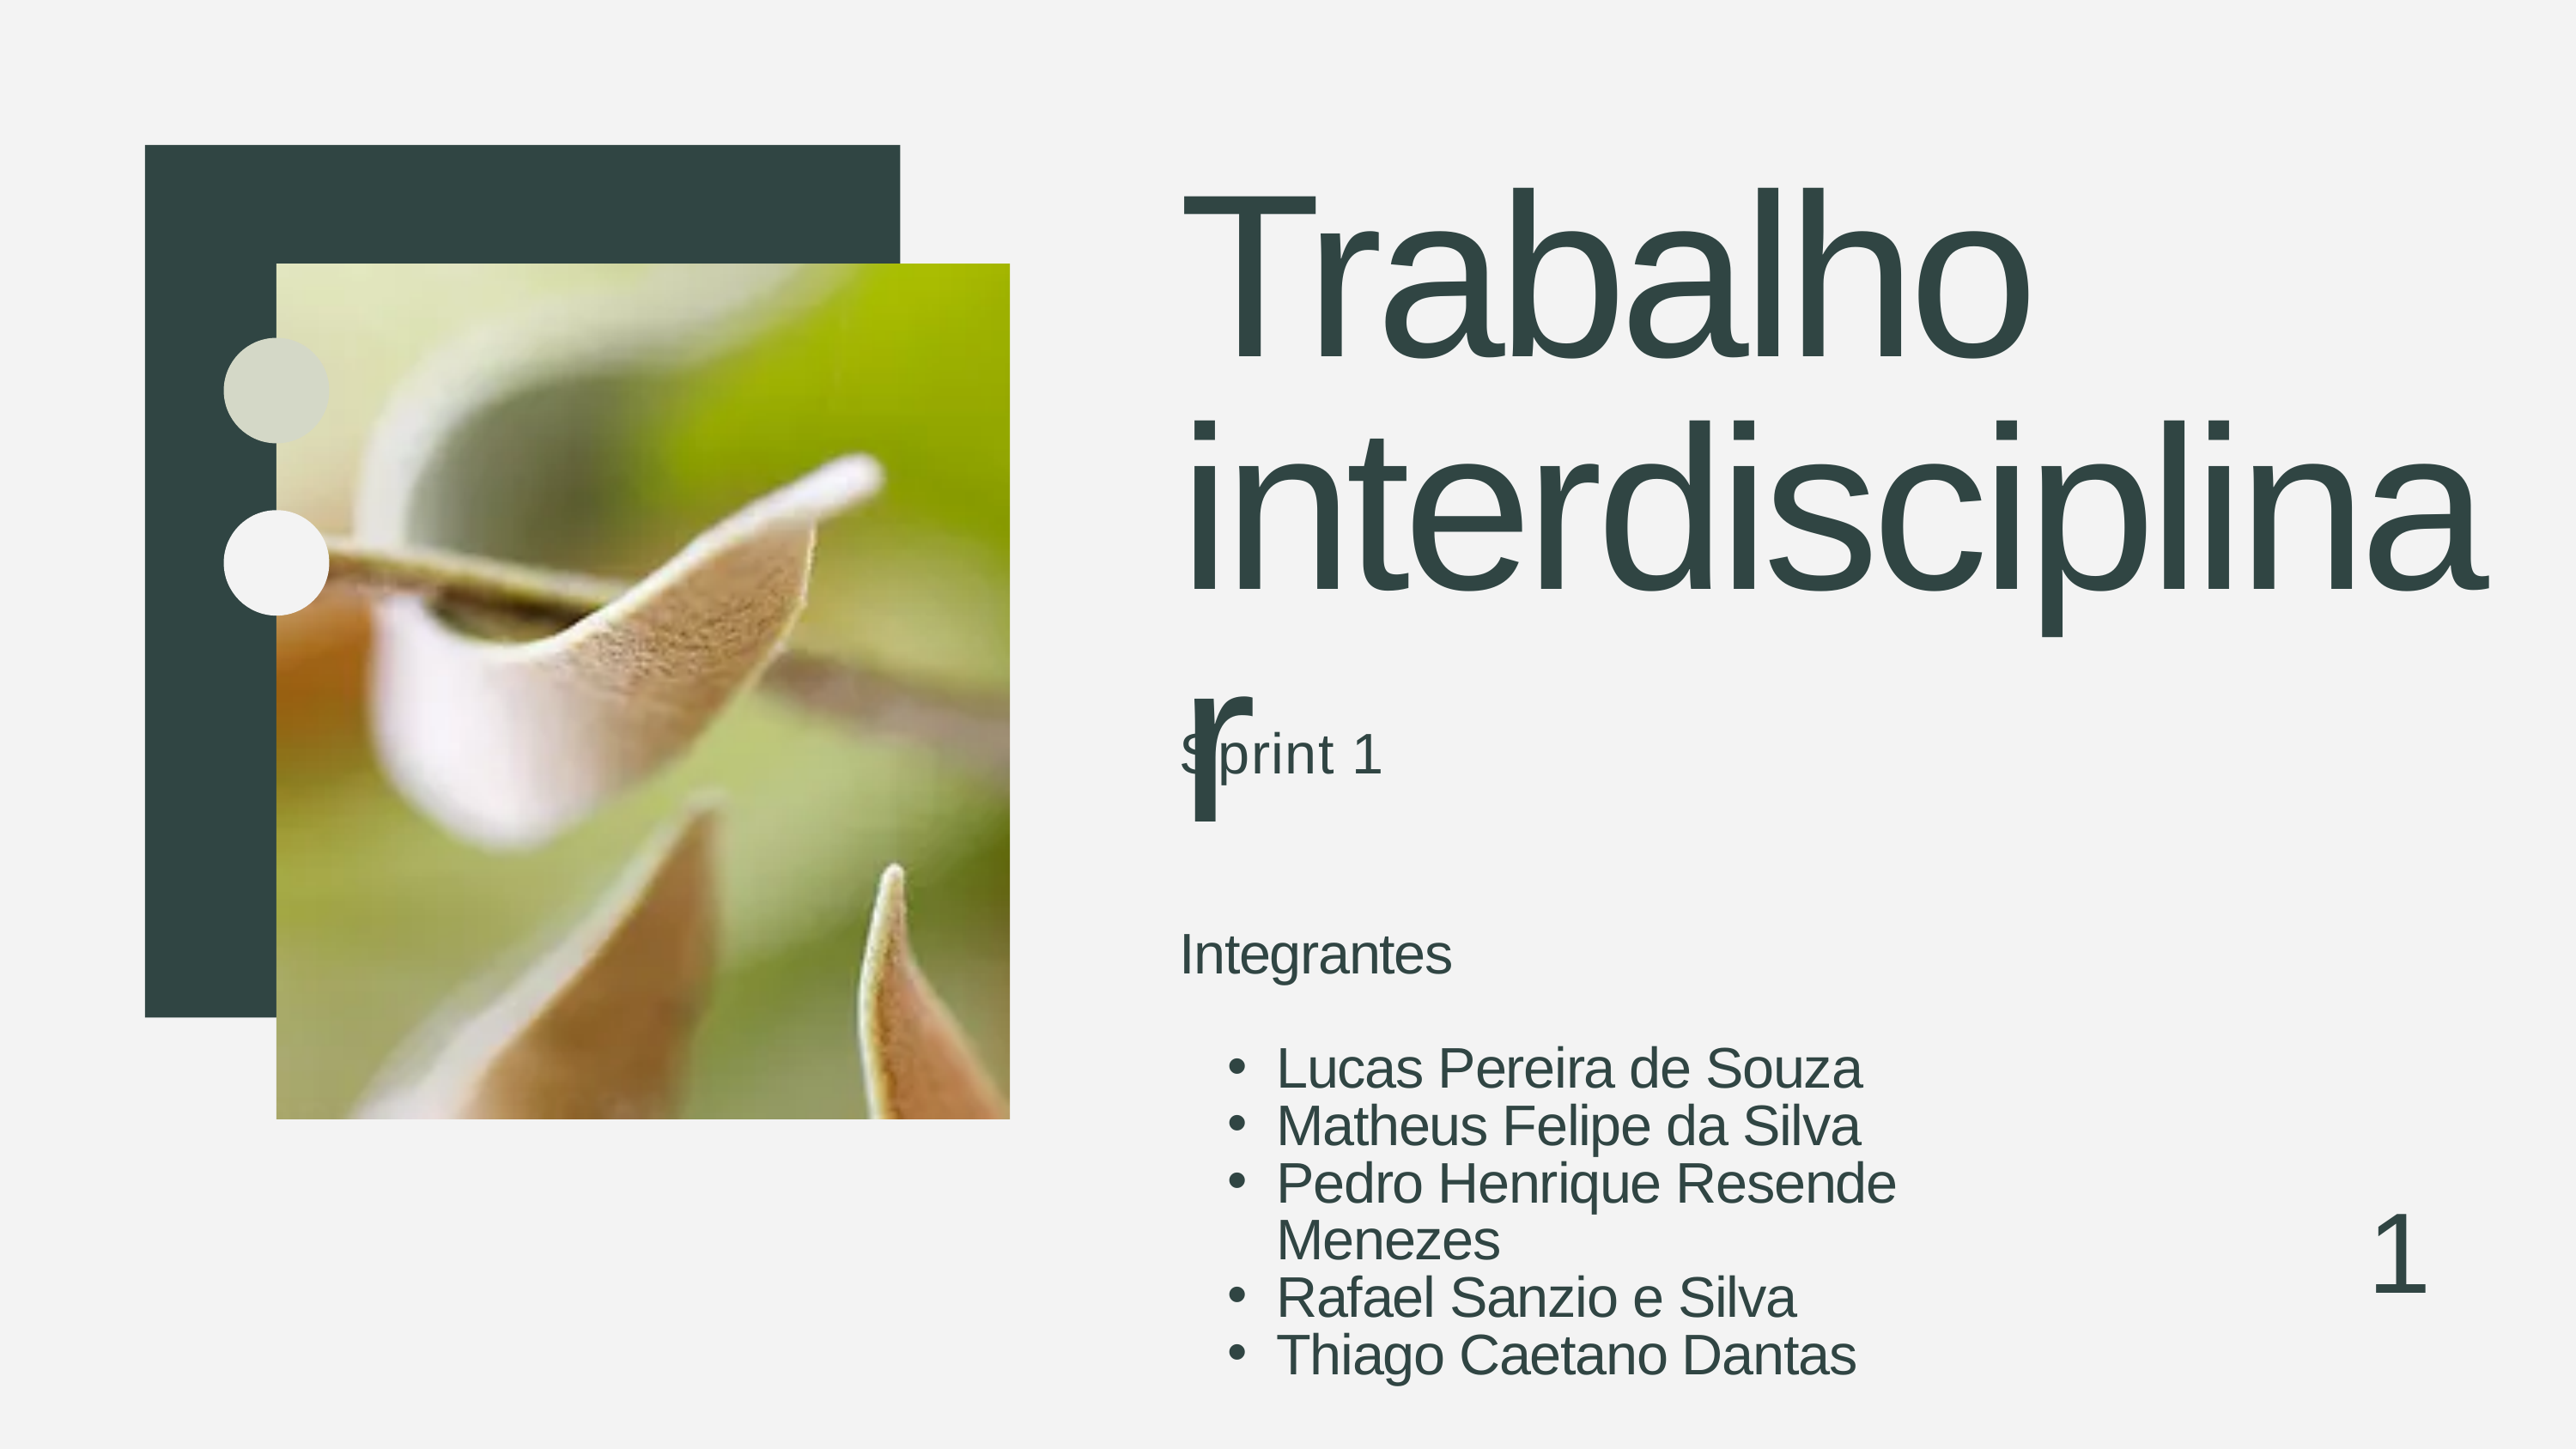

Trabalho interdisciplinar
Sprint 1

Integrantes

Lucas Pereira de Souza​
Matheus Felipe da Silva​
Pedro Henrique Resende Menezes​
Rafael Sanzio e Silva​
Thiago Caetano Dantas​
1